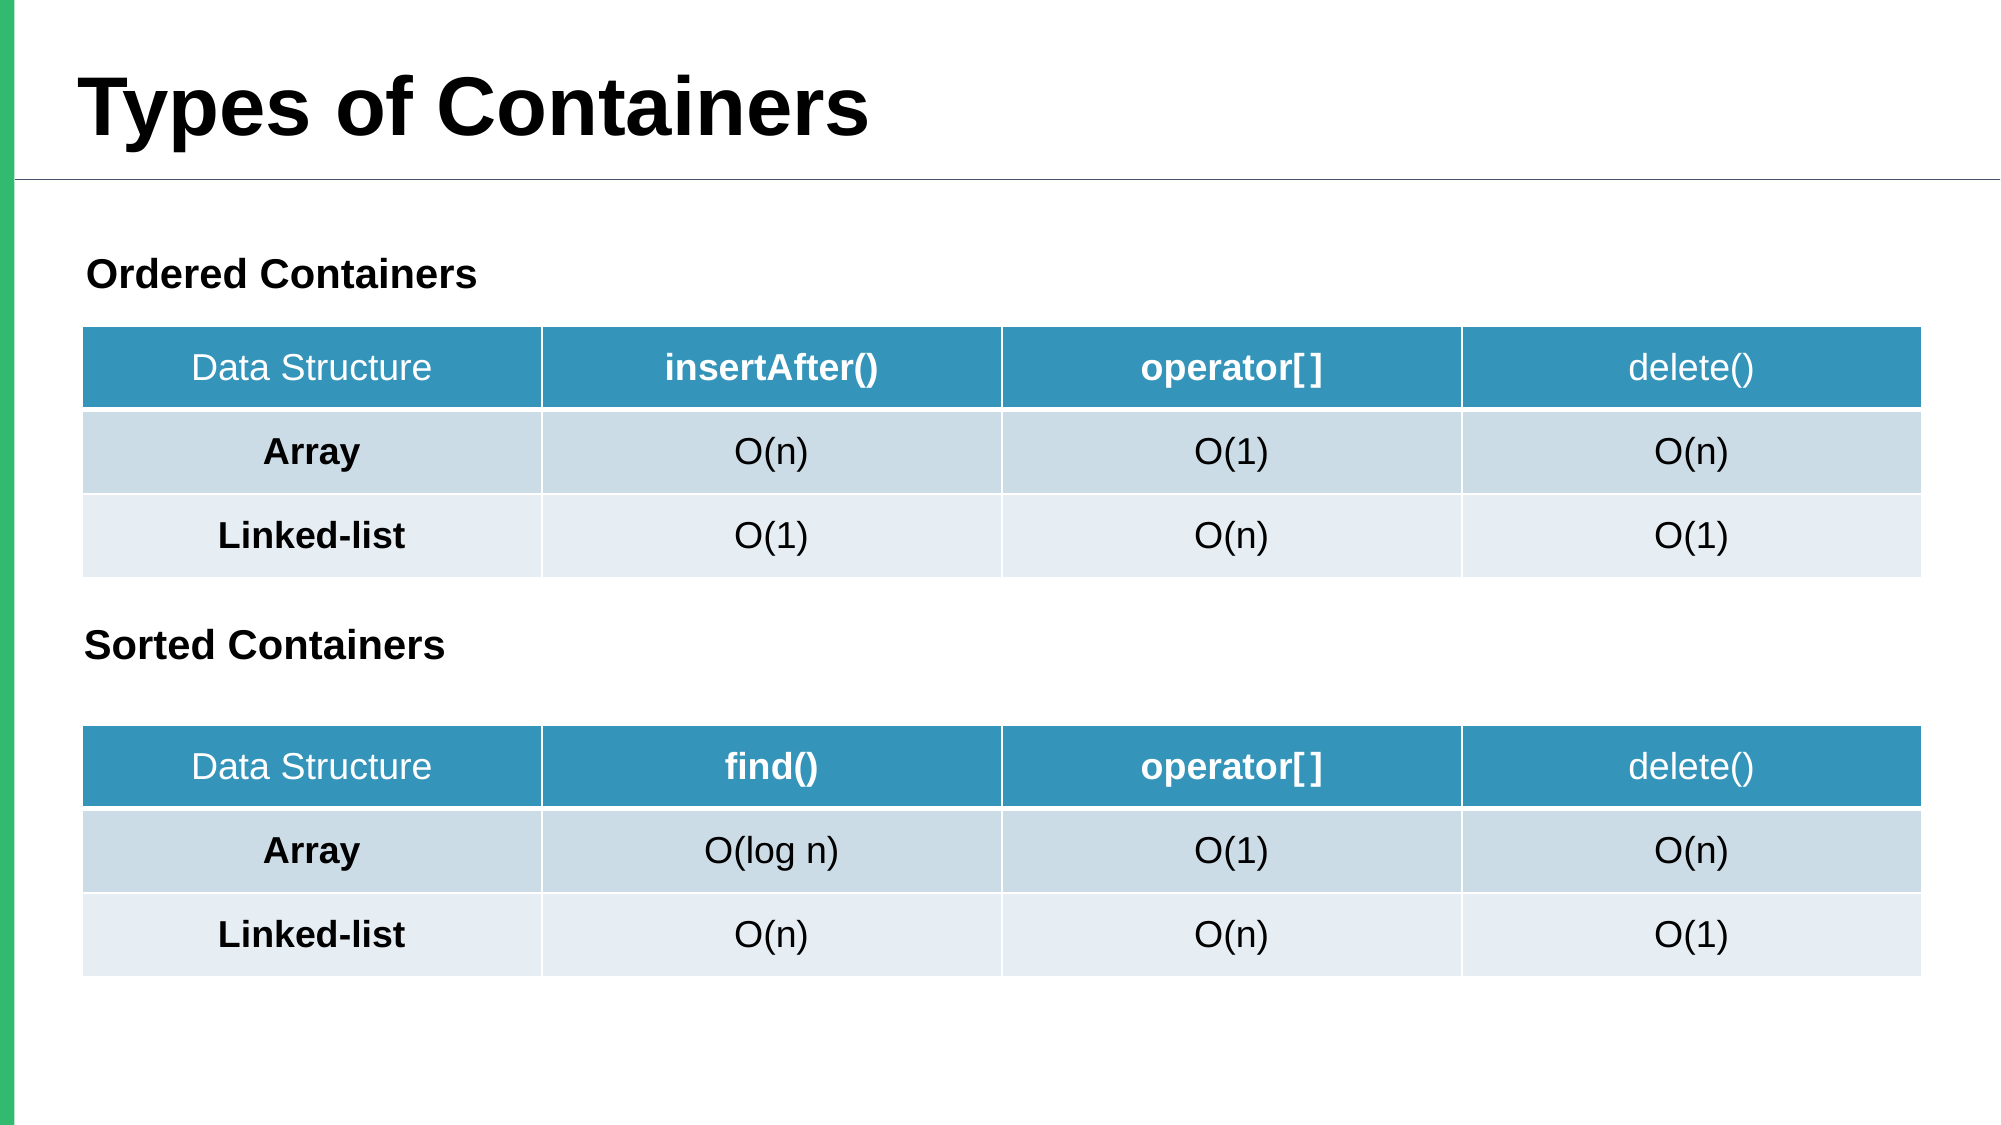

Types of Containers
  Ordered Containers

  Sorted Containers

| Data Structure | insertAfter() | operator[ ] | delete() |
| --- | --- | --- | --- |
| Array | O(n) | O(1) | O(n) |
| Linked-list | O(1) | O(n) | O(1) |
| Data Structure | find() | operator[ ] | delete() |
| --- | --- | --- | --- |
| Array | O(log n) | O(1) | O(n) |
| Linked-list | O(n) | O(n) | O(1) |